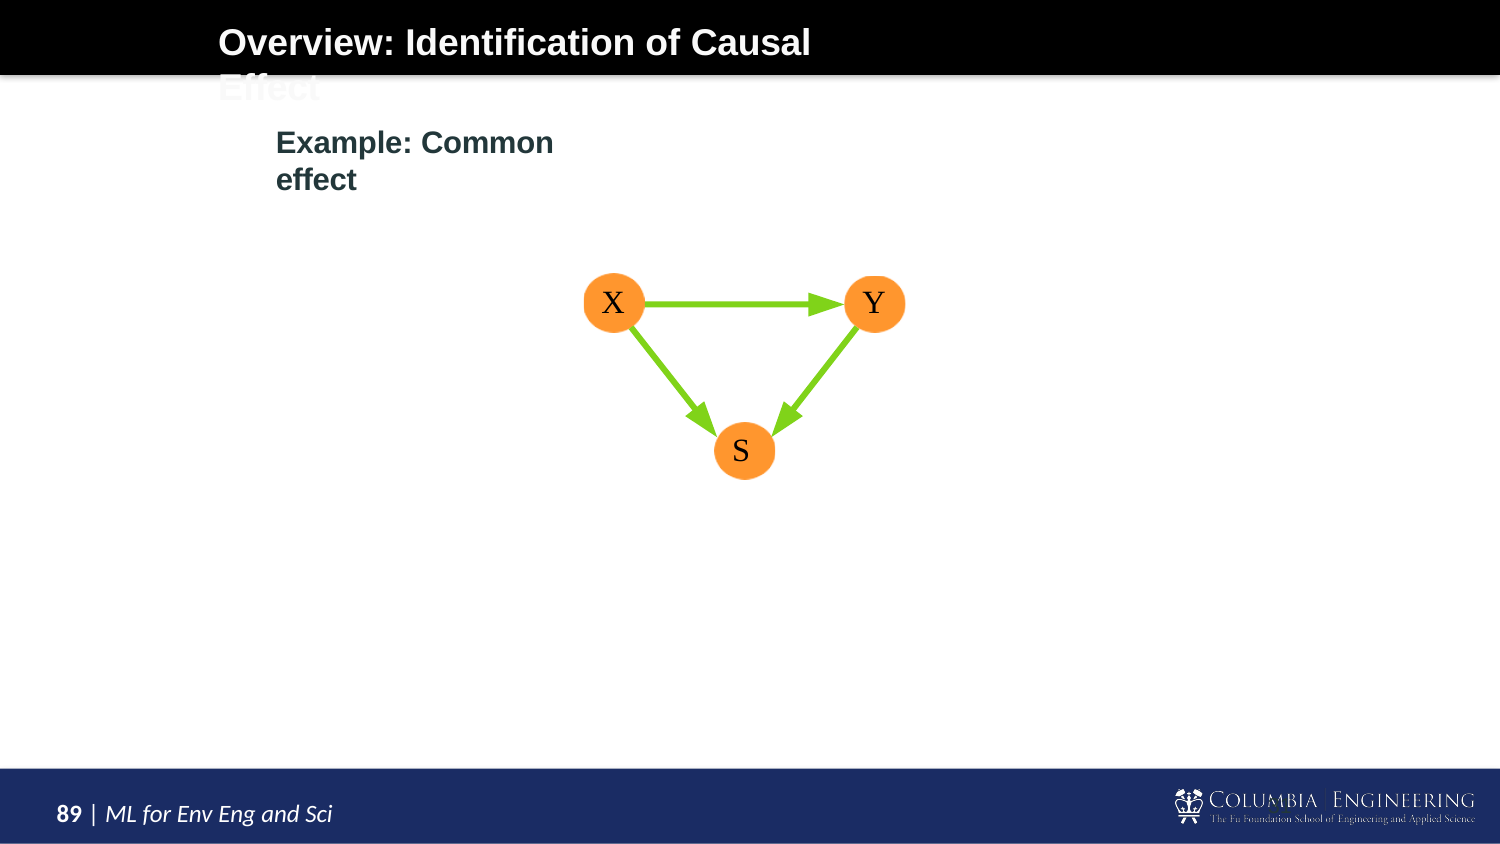

#
Overview: Identification of Causal Effect
Example: Common effect

X
Y
S
31